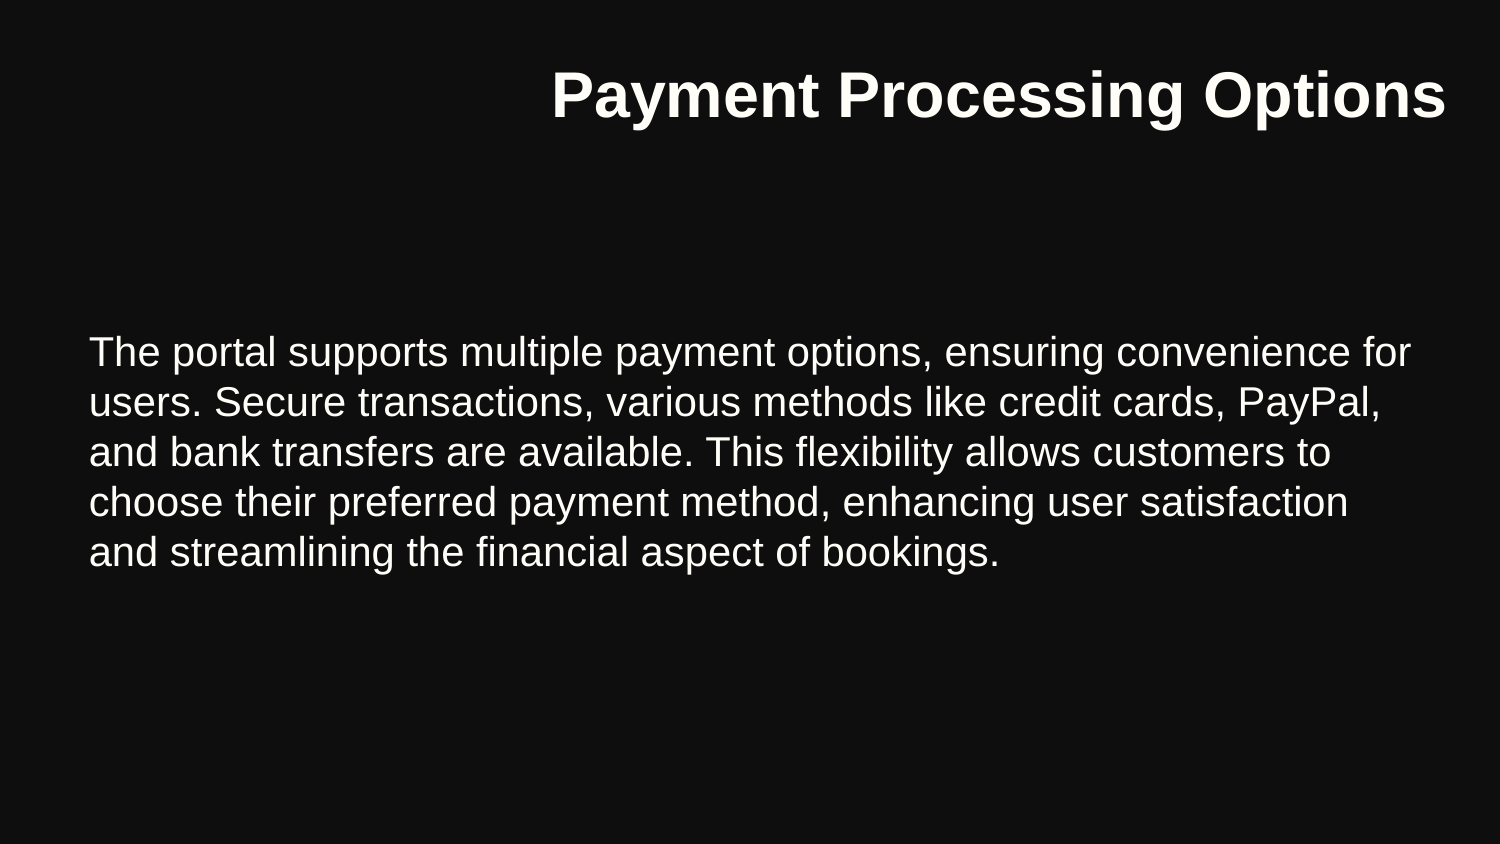

# Payment Processing Options
The portal supports multiple payment options, ensuring convenience for users. Secure transactions, various methods like credit cards, PayPal, and bank transfers are available. This flexibility allows customers to choose their preferred payment method, enhancing user satisfaction and streamlining the financial aspect of bookings.